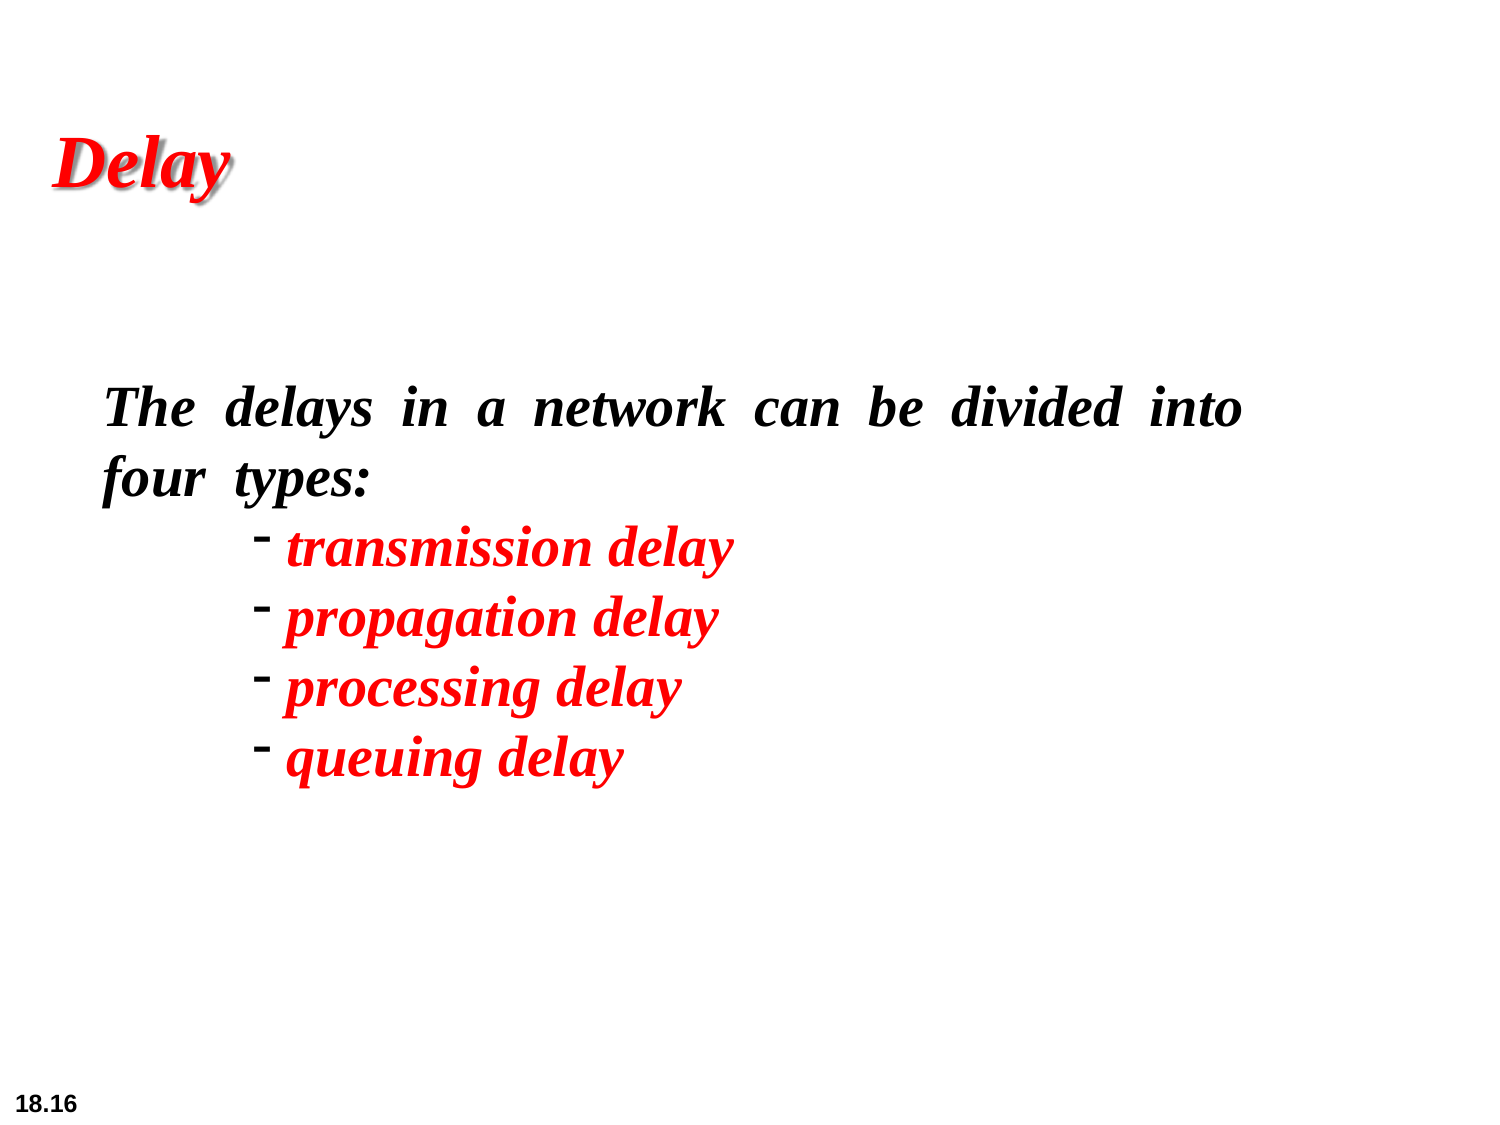

# Delay

The	delays	in	a	network	can	be	divided	into	four  types:
transmission delay
propagation delay
processing delay
queuing delay
18.16